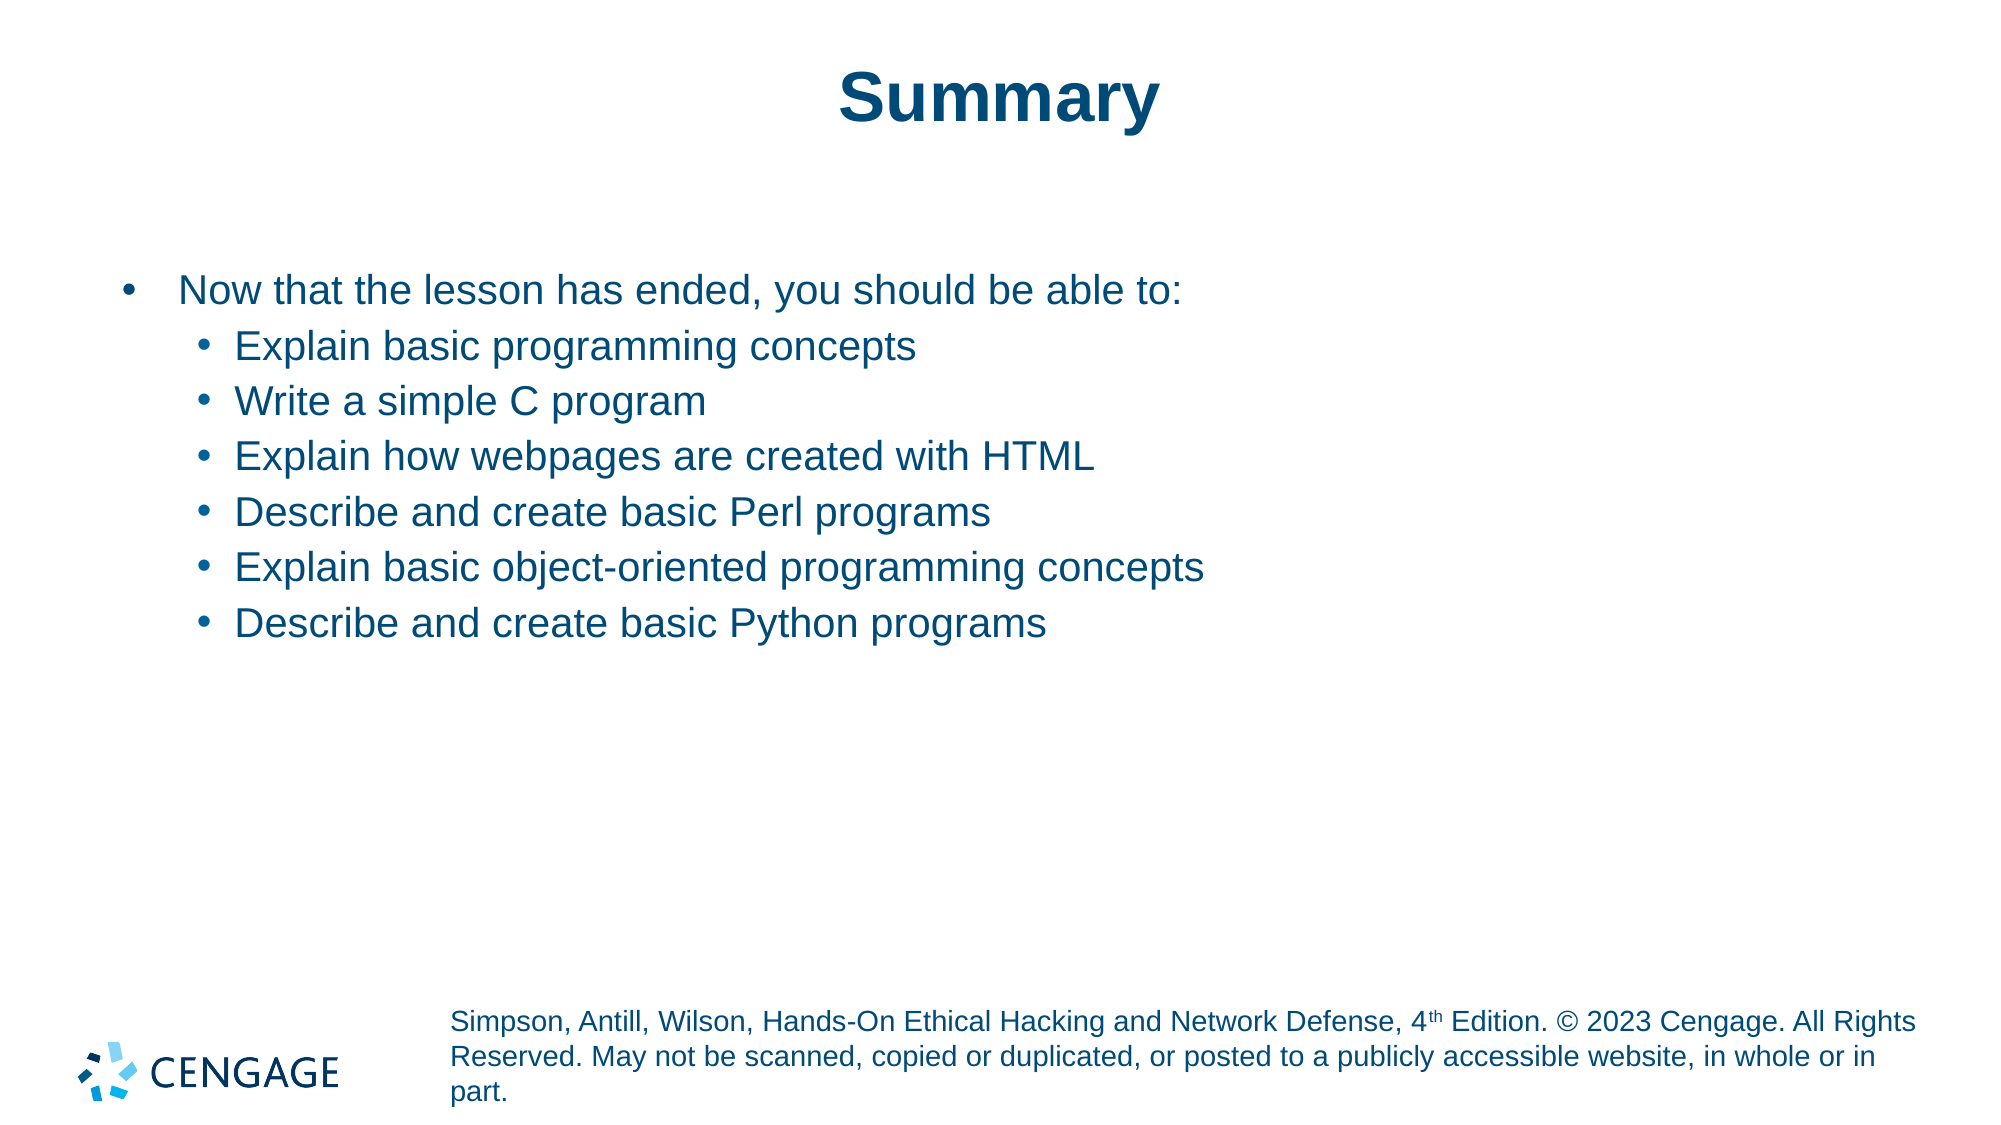

# Summary
Now that the lesson has ended, you should be able to:
Explain basic programming concepts
Write a simple C program
Explain how webpages are created with HTML
Describe and create basic Perl programs
Explain basic object-oriented programming concepts
Describe and create basic Python programs